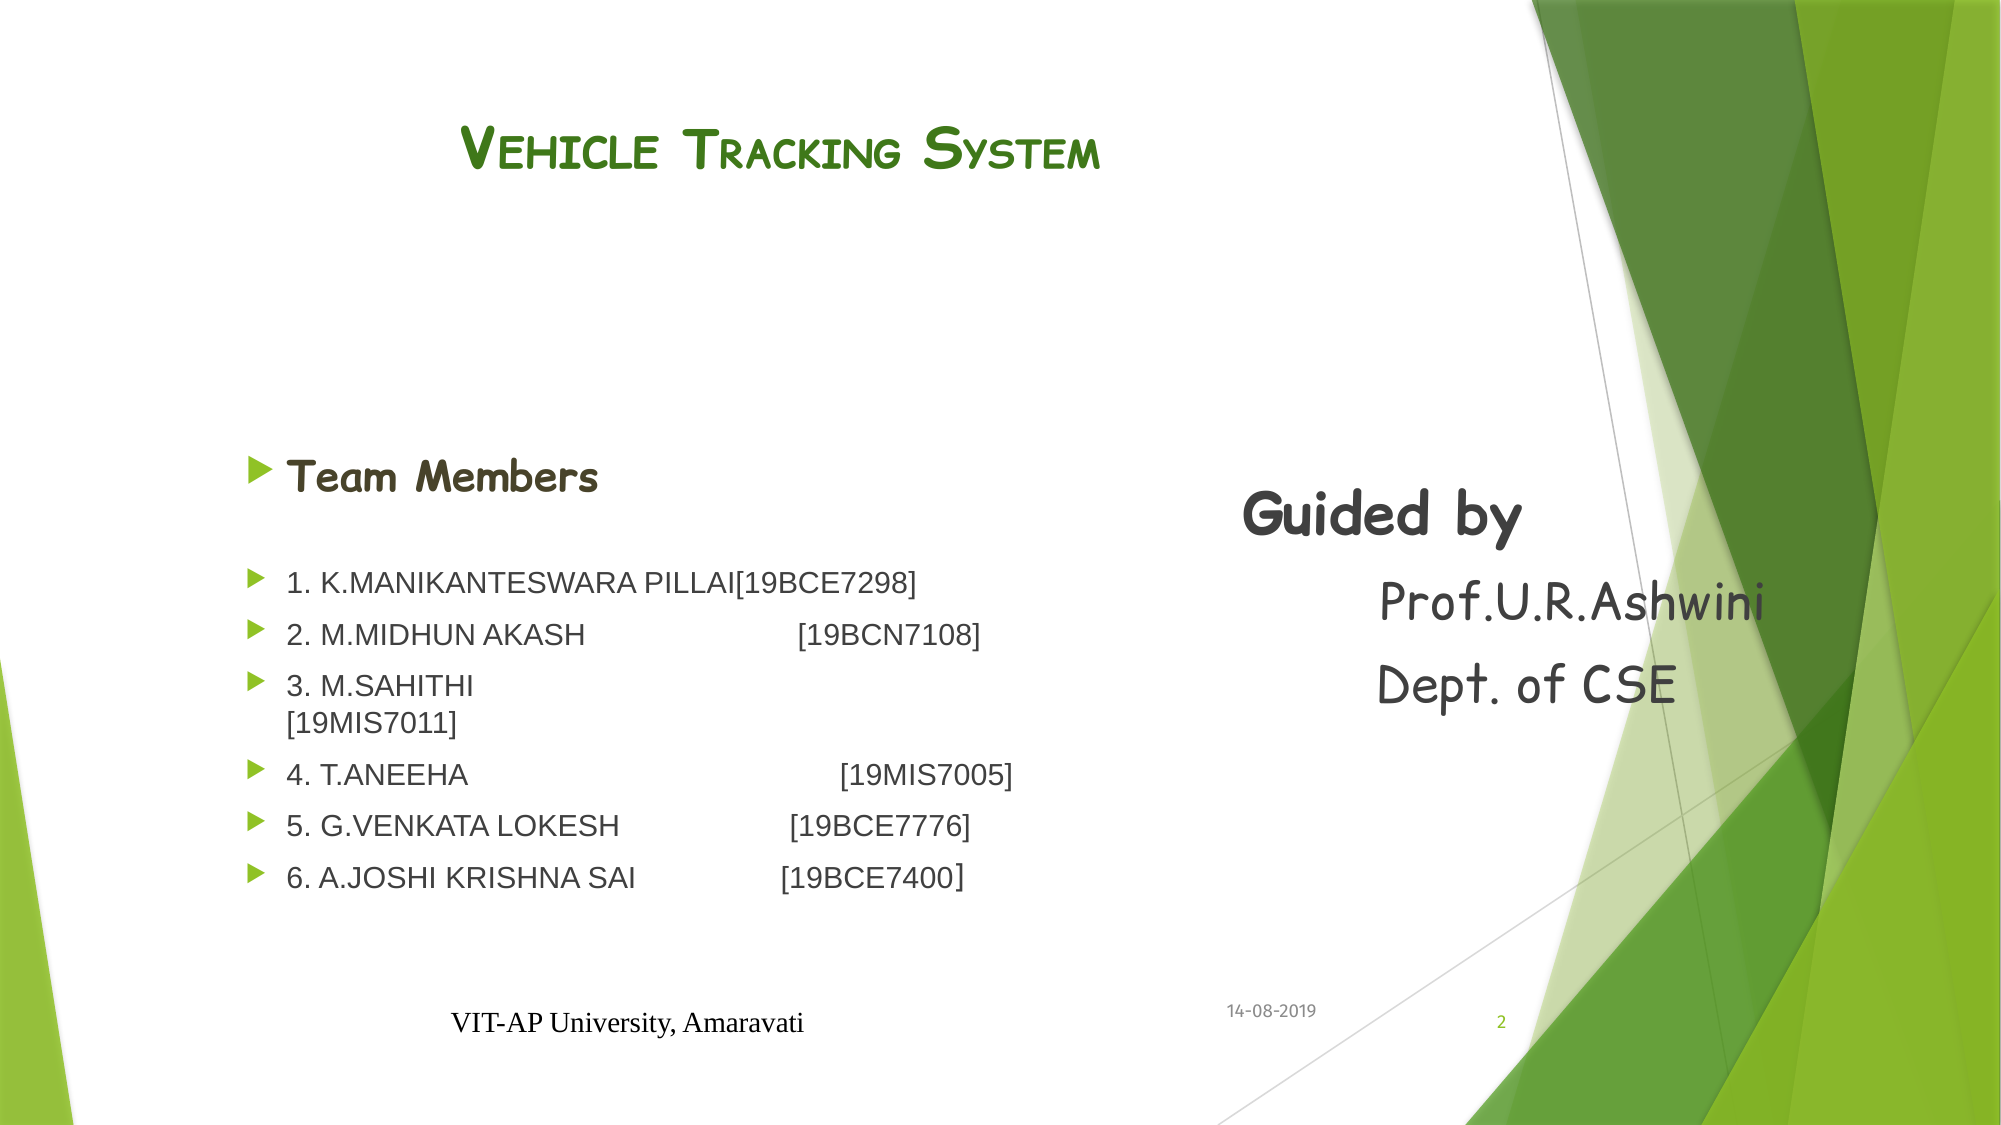

# VEHICLE TRACKING SYSTEM

Guided by
           Prof.U.R.Ashwini
            Dept. of CSE

Team Members

1. K.MANIKANTESWARA PILLAI[19BCE7298]
2. M.MIDHUN AKASH                         [19BCN7108]
3. M.SAHITHI                                            [19MIS7011]
4. T.ANEEHA                                            [19MIS7005]
5. G.VENKATA LOKESH                    [19BCE7776]
6. A.JOSHI KRISHNA SAI                 [19BCE7400]
VIT-AP University, Amaravati
14-08-2019

2